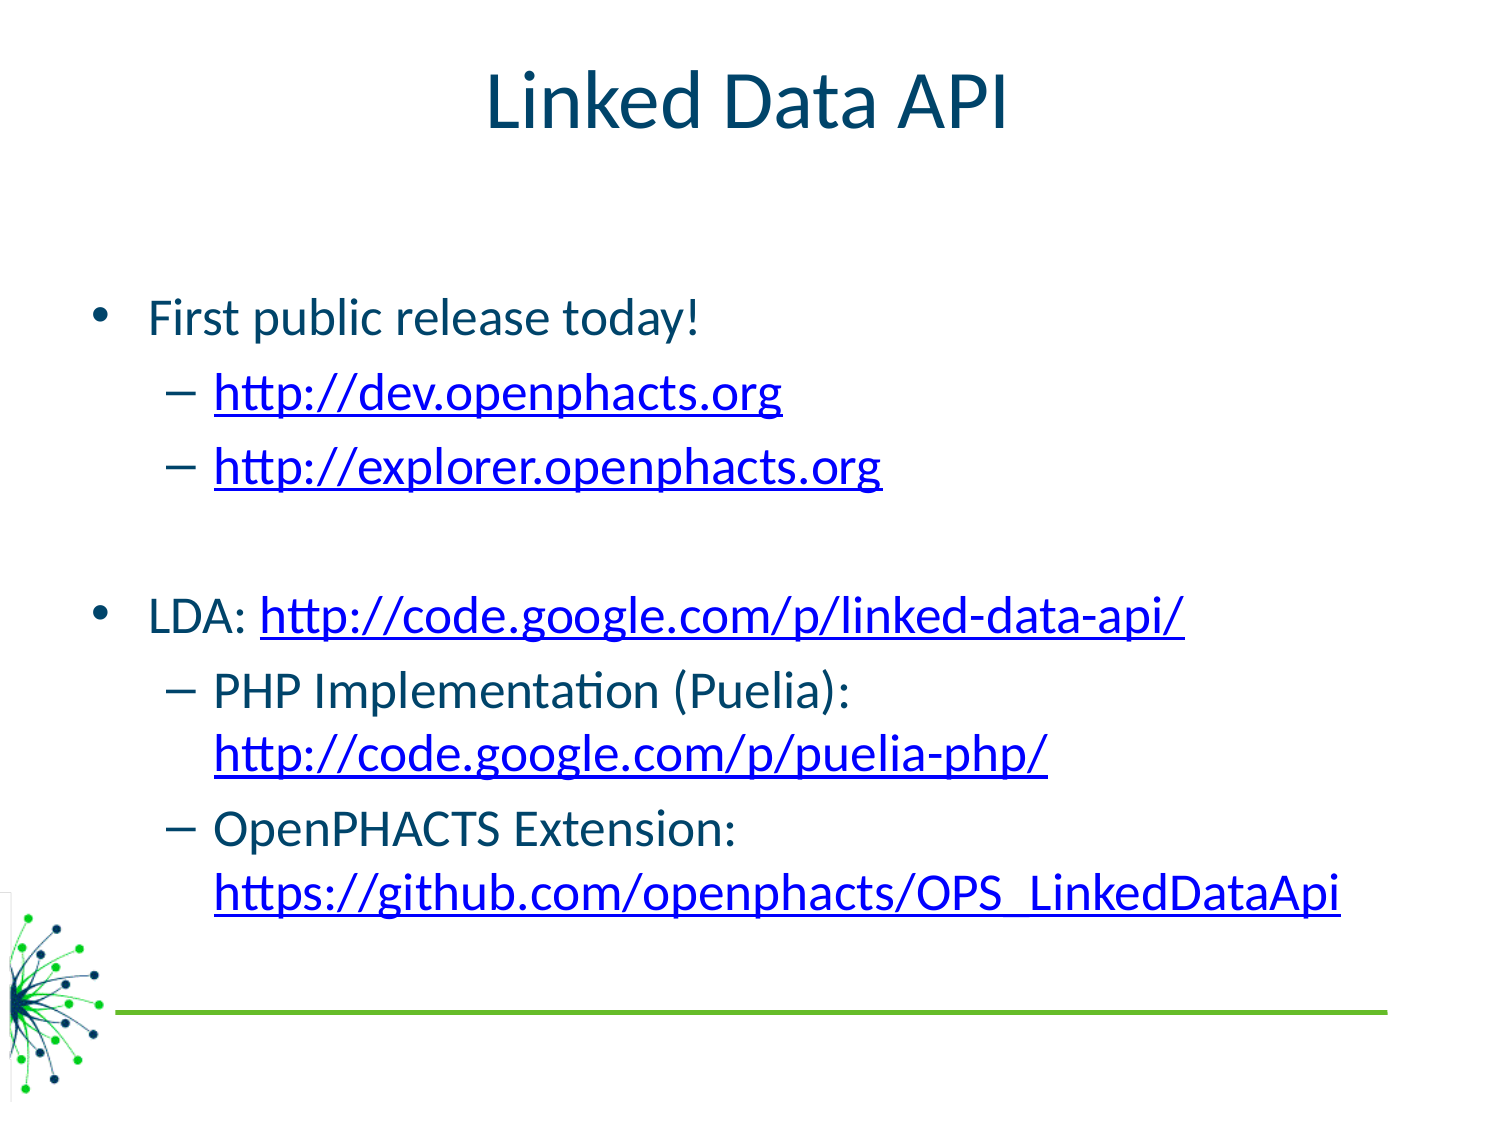

# Linked Data API

First public release today!
http://dev.openphacts.org
http://explorer.openphacts.org

LDA: http://code.google.com/p/linked-data-api/
PHP Implementation (Puelia): http://code.google.com/p/puelia-php/
OpenPHACTS Extension: https://github.com/openphacts/OPS_LinkedDataApi